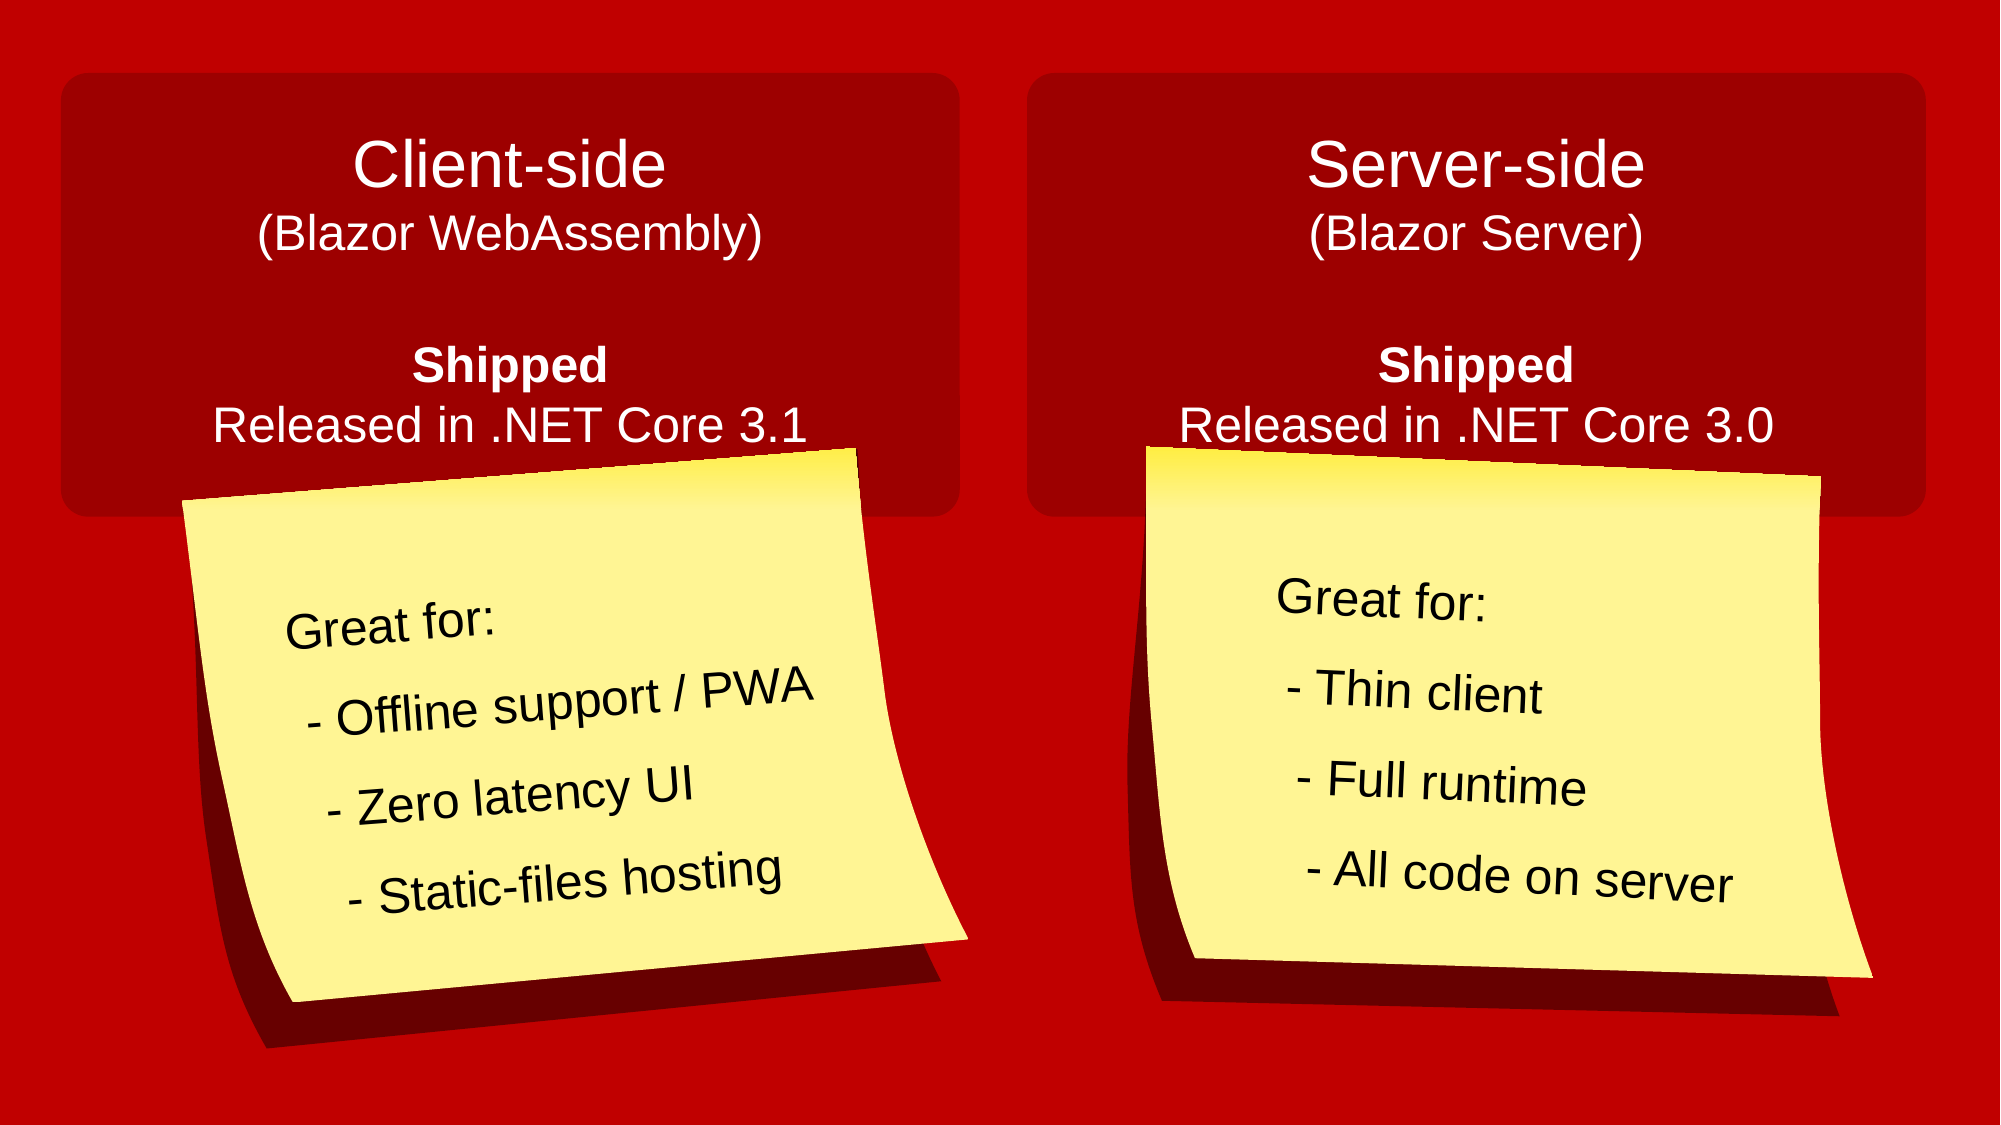

Client-side
(Blazor WebAssembly)
Server-side
(Blazor Server)
Shipped
Released in .NET Core 3.0
Shipped
Released in .NET Core 3.1

Great for:
 - Thin client
  - Full runtime
   - All code on server

Great for:
 - Offline support / PWA
  - Zero latency UI
   - Static-files hosting